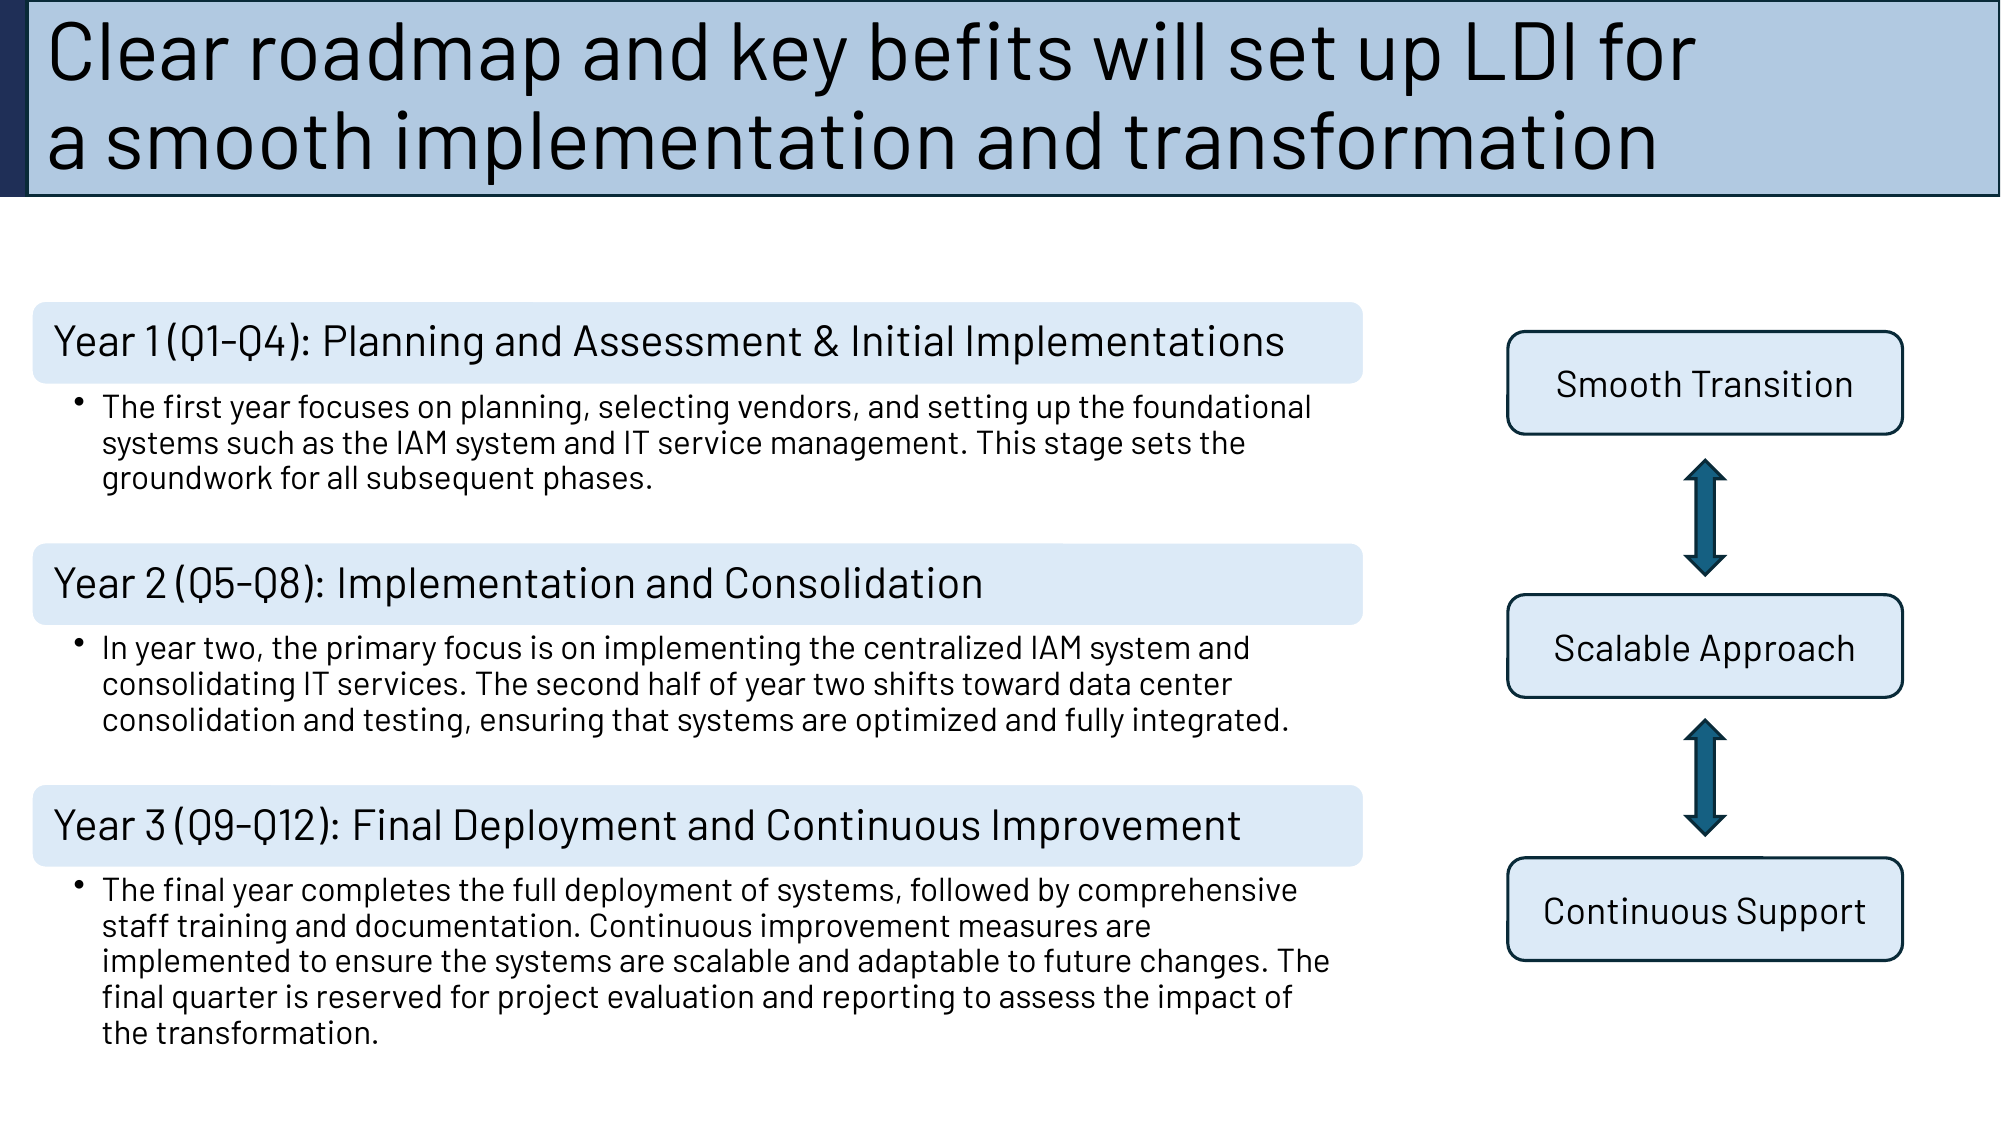

# Clear roadmap and key befits will set up LDI for a smooth implementation and transformation
Year 1 (Q1-Q4): Planning and Assessment & Initial Implementations
The first year focuses on planning, selecting vendors, and setting up the foundational systems such as the IAM system and IT service management. This stage sets the groundwork for all subsequent phases.
Year 2 (Q5-Q8): Implementation and Consolidation
In year two, the primary focus is on implementing the centralized IAM system and consolidating IT services. The second half of year two shifts toward data center consolidation and testing, ensuring that systems are optimized and fully integrated.
Year 3 (Q9-Q12): Final Deployment and Continuous Improvement
The final year completes the full deployment of systems, followed by comprehensive staff training and documentation. Continuous improvement measures are implemented to ensure the systems are scalable and adaptable to future changes. The final quarter is reserved for project evaluation and reporting to assess the impact of the transformation.
Smooth Transition

Scalable Approach

Continuous Support